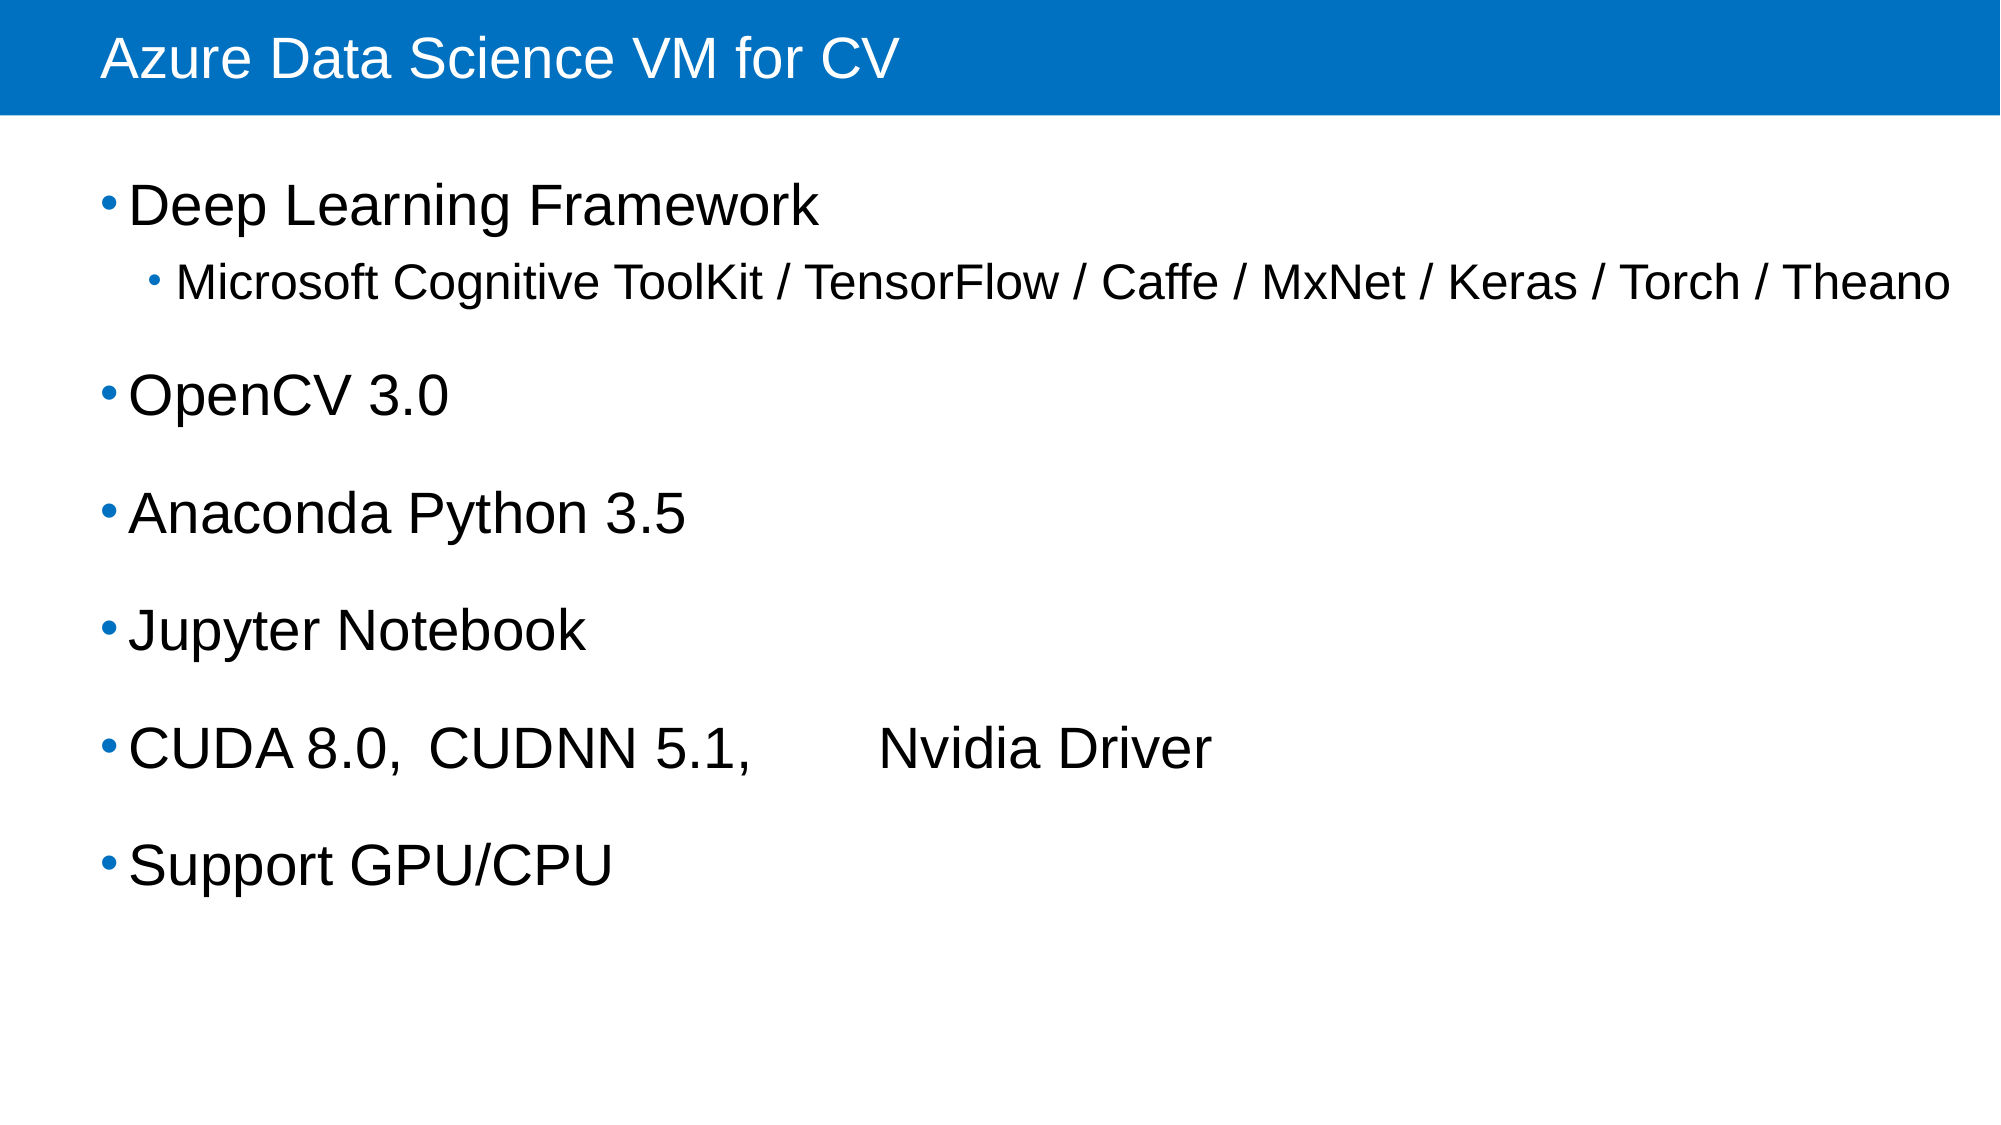

# Azure Data Science VM for CV
Deep Learning Framework
Microsoft Cognitive ToolKit / TensorFlow / Caffe / MxNet / Keras / Torch / Theano
OpenCV 3.0
Anaconda Python 3.5
Jupyter Notebook
CUDA 8.0,	CUDNN 5.1,	Nvidia Driver
Support GPU/CPU